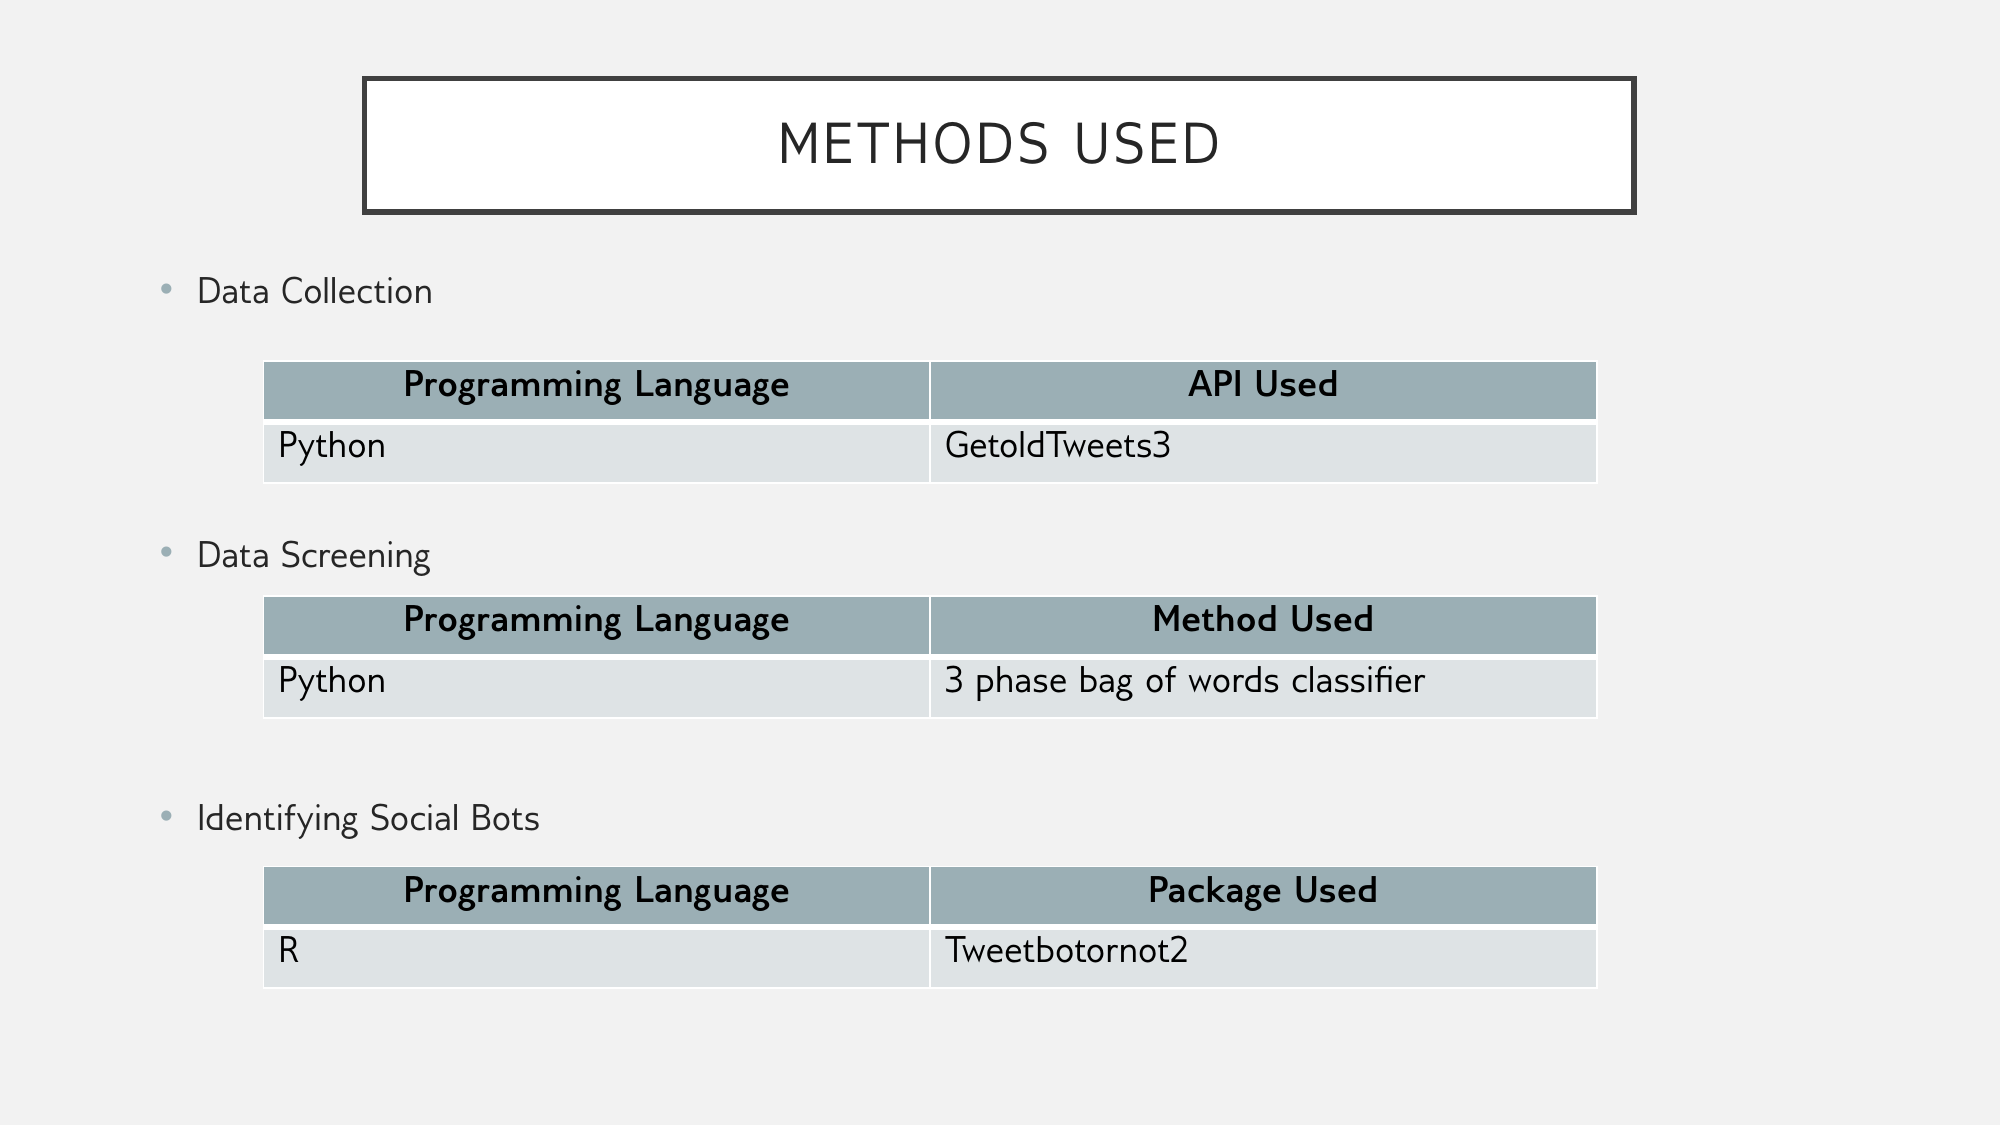

# METHODS USED
Data Collection

Data Screening

Identifying Social Bots

| Programming Language | API Used |
| --- | --- |
| Python | GetoldTweets3 |
| Programming Language | Method Used |
| --- | --- |
| Python | 3 phase bag of words classifier |
| Programming Language | Package Used |
| --- | --- |
| R | Tweetbotornot2 |